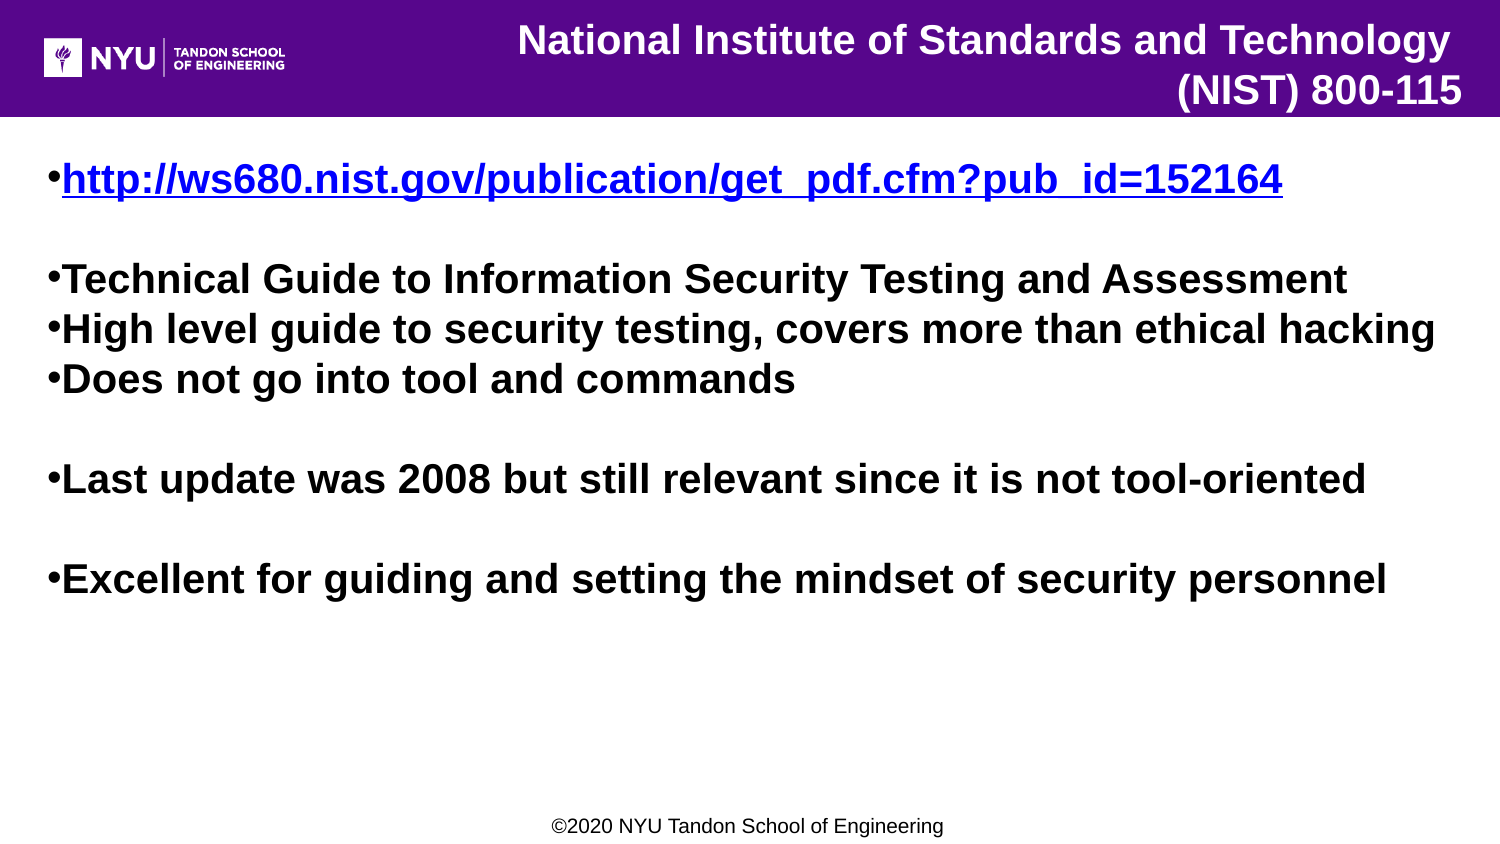

National Institute of Standards and Technology
(NIST) 800-115
http://ws680.nist.gov/publication/get_pdf.cfm?pub_id=152164

Technical Guide to Information Security Testing and Assessment
High level guide to security testing, covers more than ethical hacking
Does not go into tool and commands

Last update was 2008 but still relevant since it is not tool-oriented

Excellent for guiding and setting the mindset of security personnel